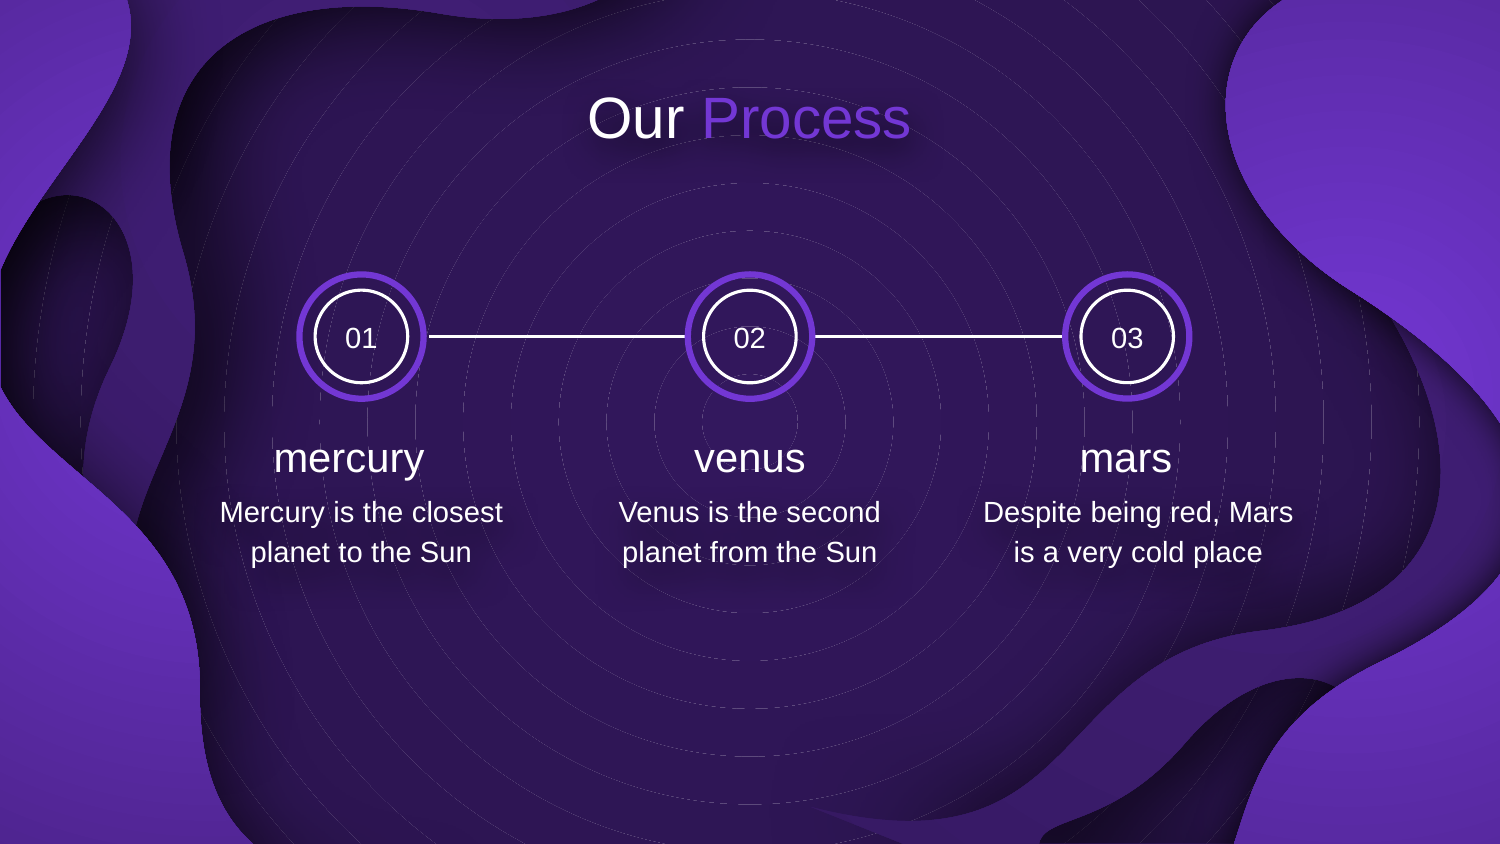

# Our Process

01
02
03
mercury
venus
mars
Mercury is the closest planet to the Sun
Venus is the second planet from the Sun
Despite being red, Mars is a very cold place